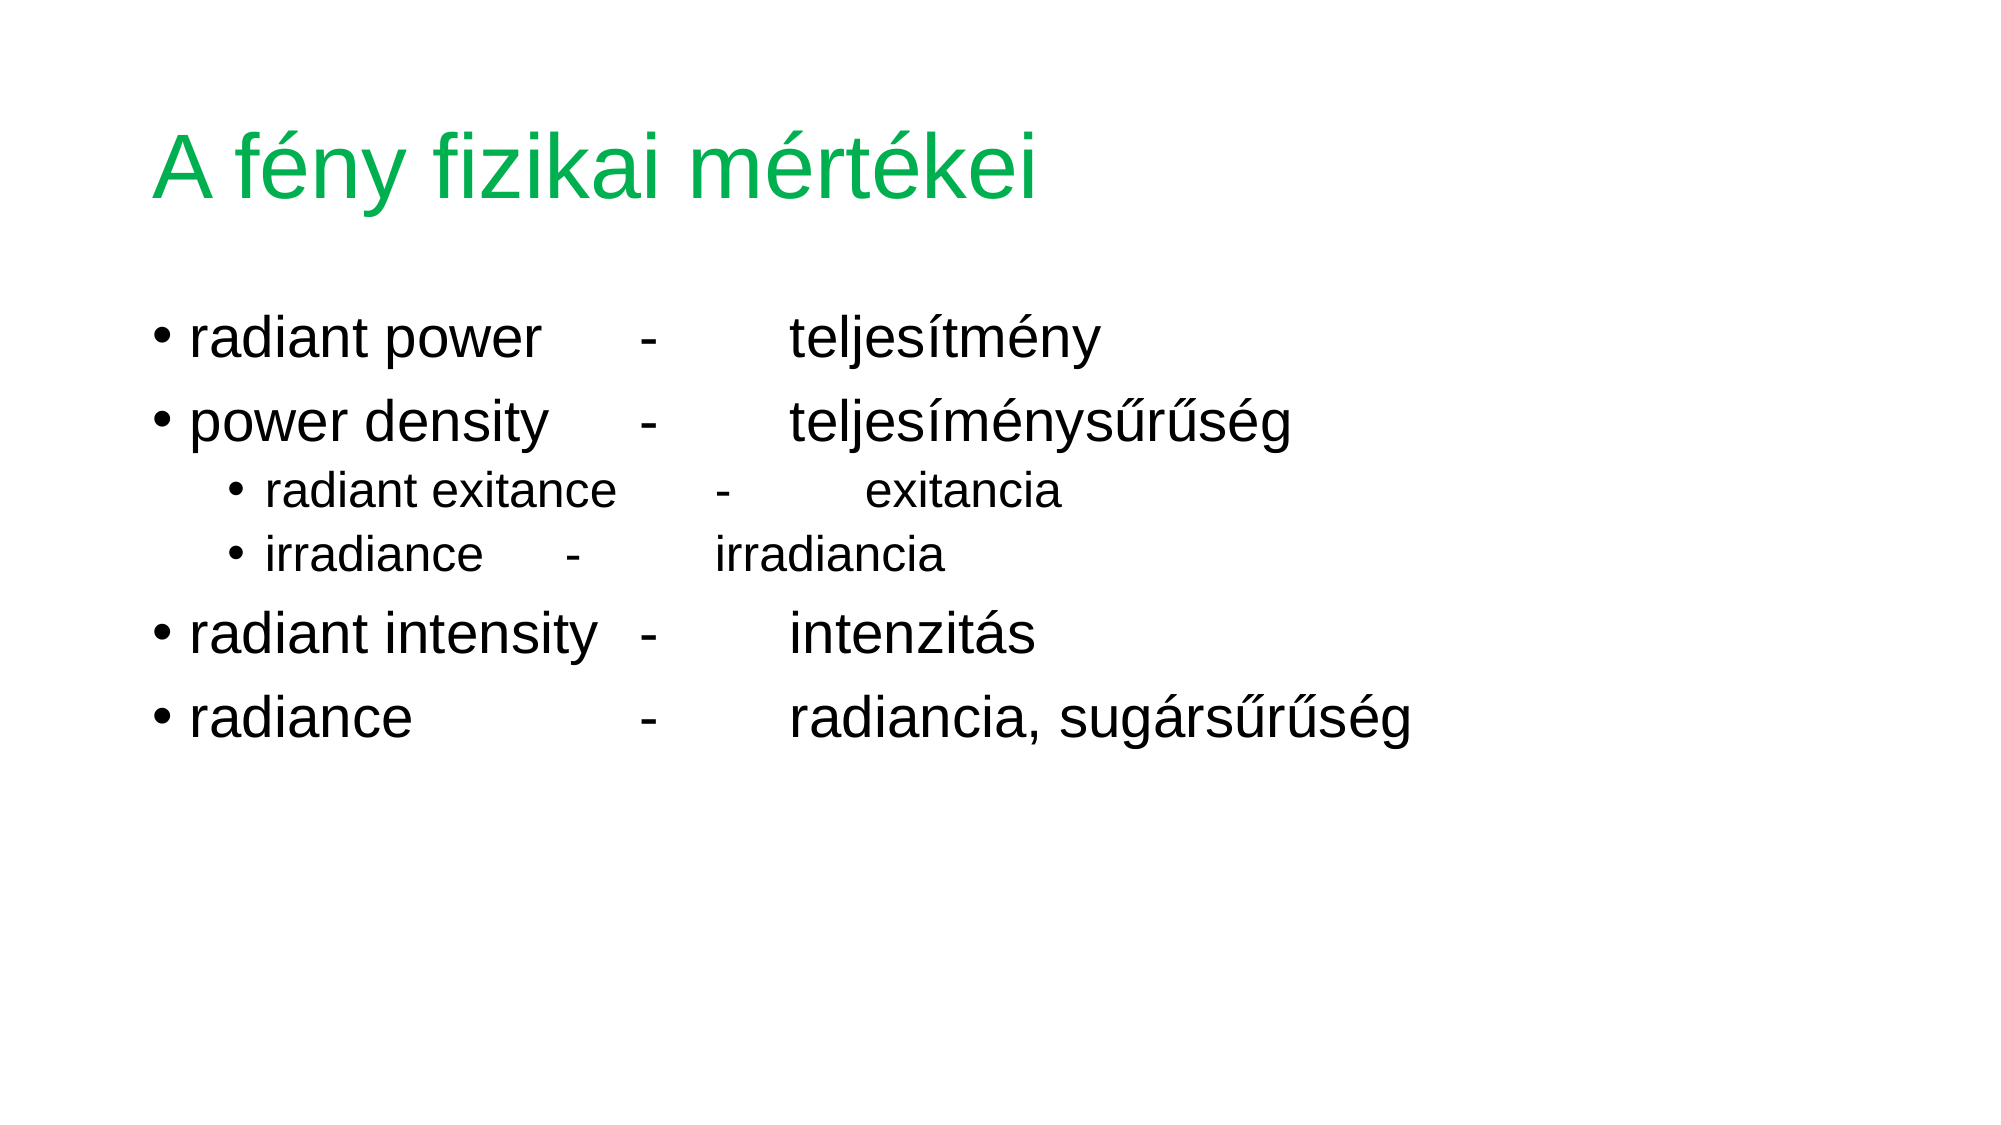

# A fény fizikai mértékei
radiant power	-	teljesítmény
power density	-	teljesíménysűrűség
radiant exitance	-	exitancia
irradiance	-	irradiancia
radiant intensity	-	intenzitás
radiance		-	radiancia, sugársűrűség